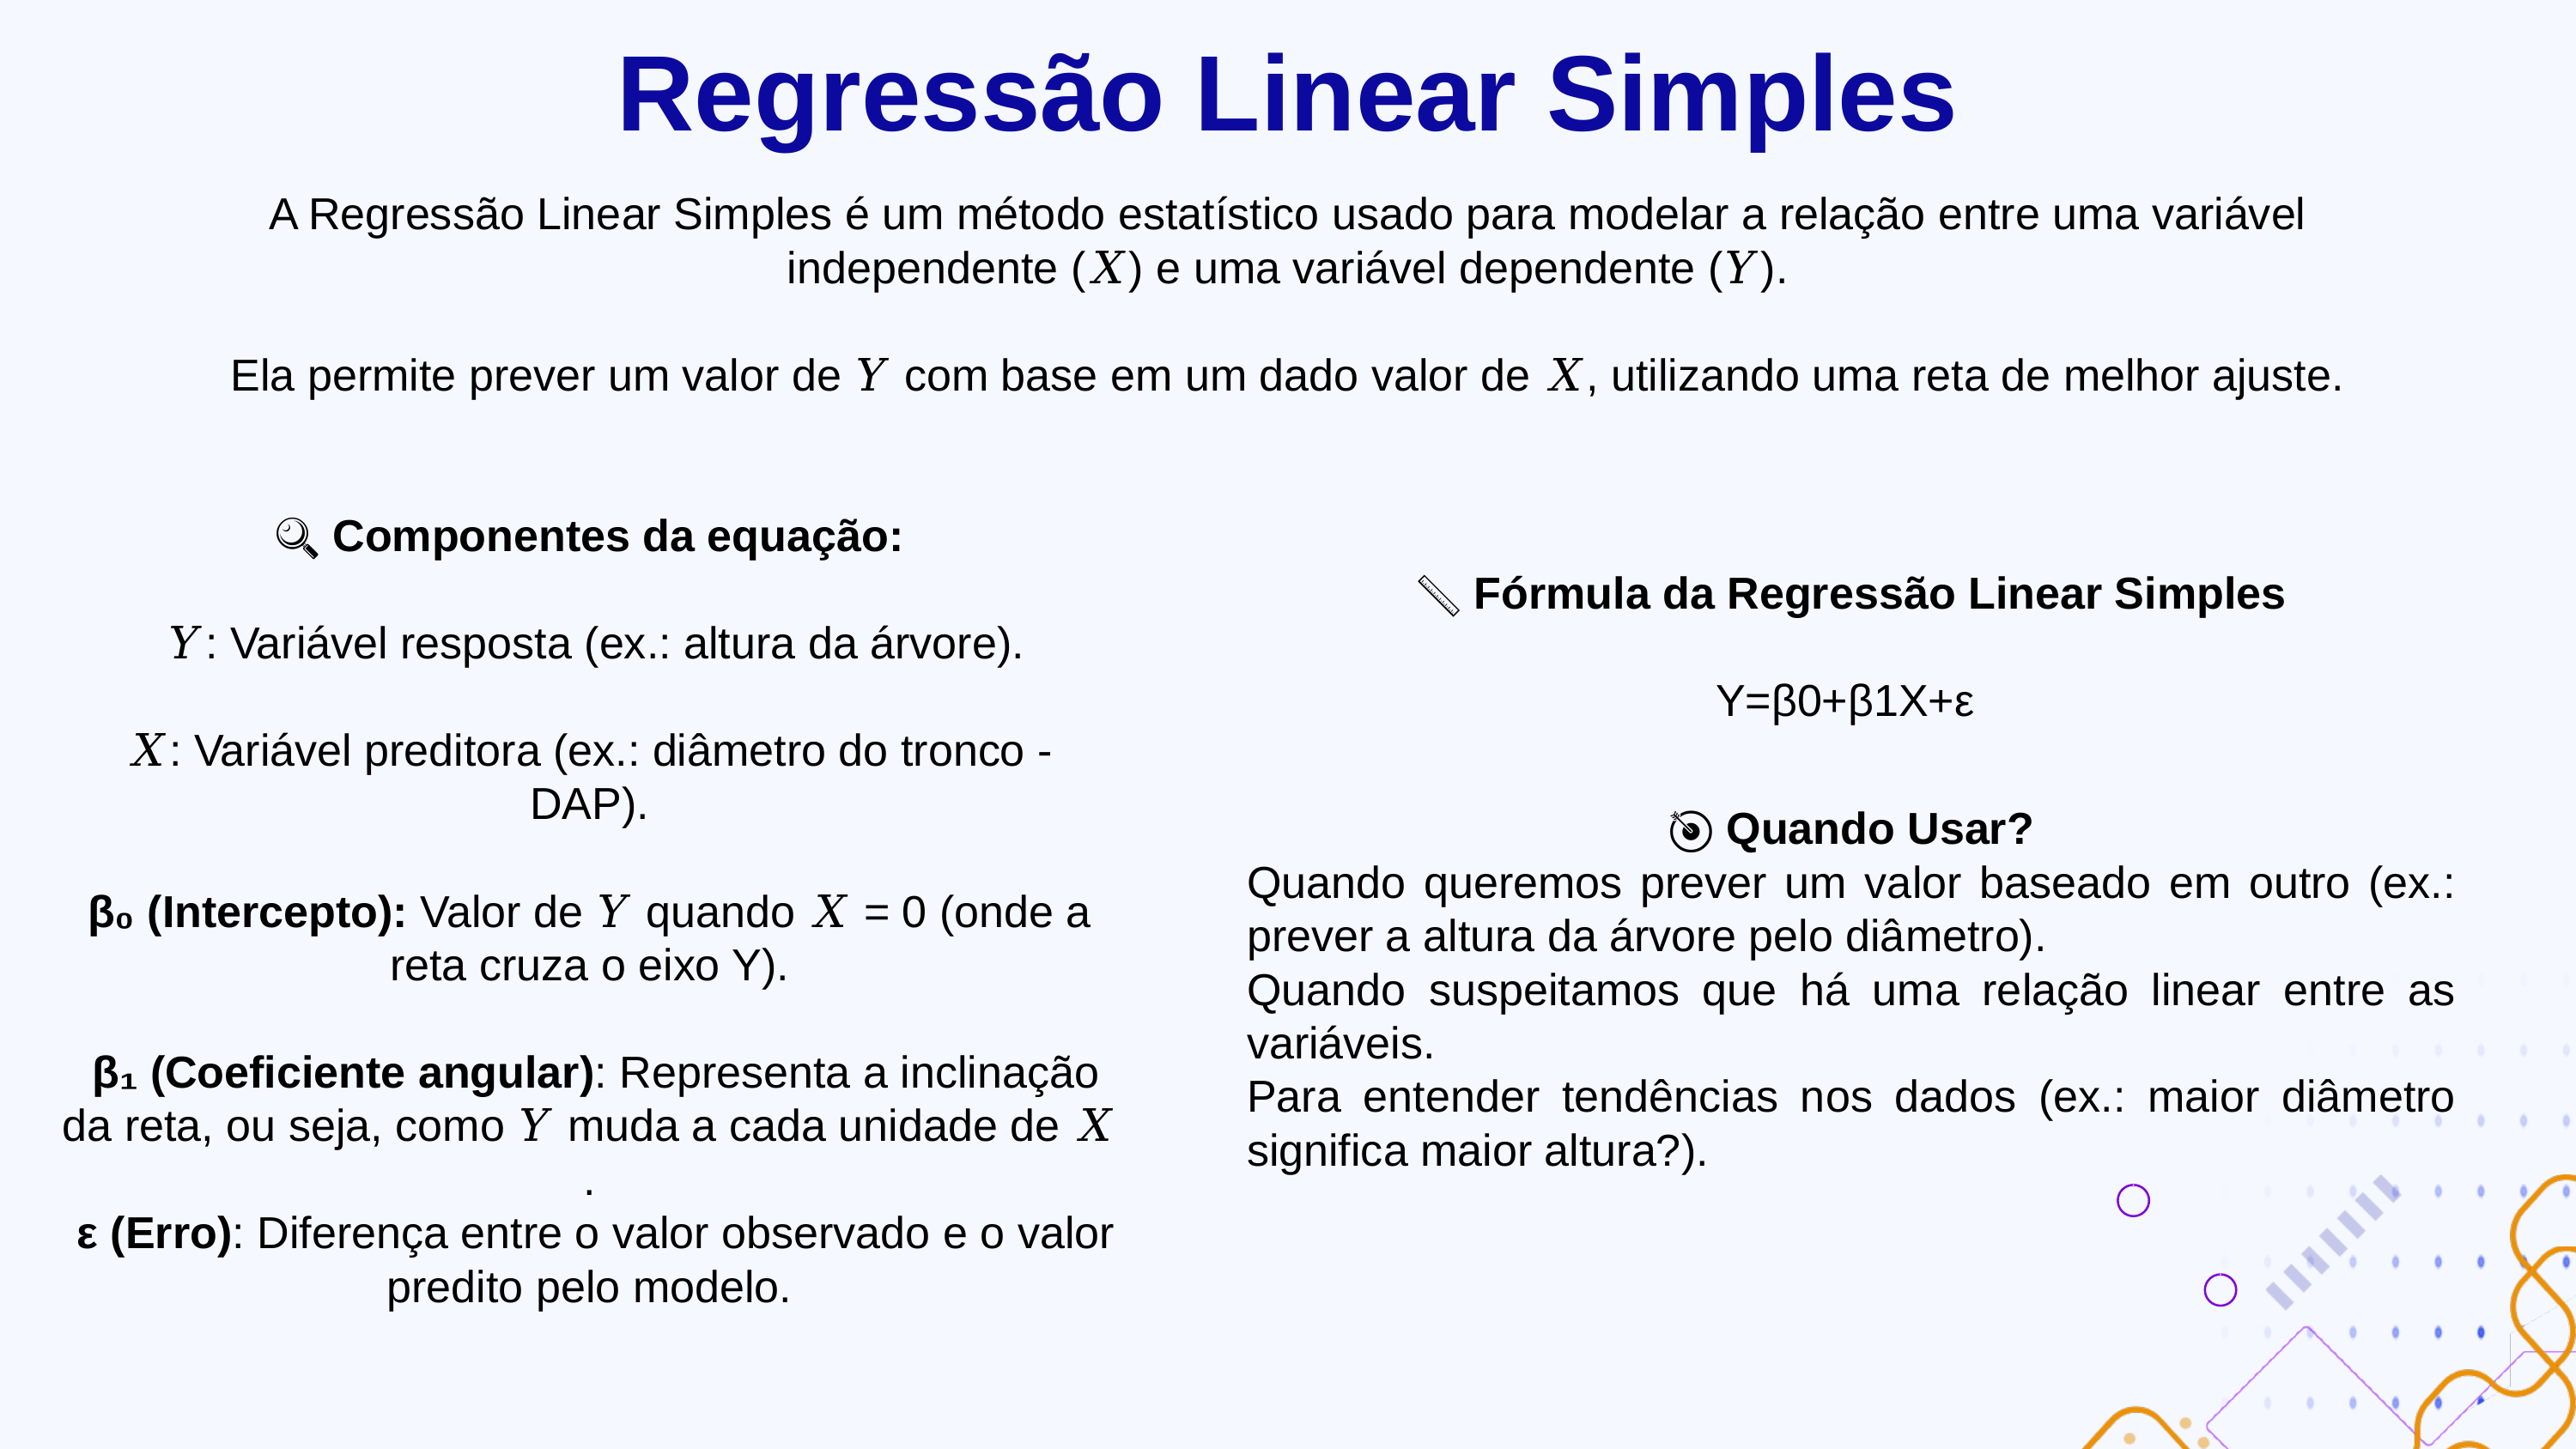

Regressão Linear Simples
A Regressão Linear Simples é um método estatístico usado para modelar a relação entre uma variável independente (𝑋) e uma variável dependente (𝑌).

Ela permite prever um valor de 𝑌 com base em um dado valor de 𝑋, utilizando uma reta de melhor ajuste.
🔍 Componentes da equação:

 𝑌: Variável resposta (ex.: altura da árvore).

𝑋: Variável preditora (ex.: diâmetro do tronco - DAP).

β₀ (Intercepto): Valor de 𝑌 quando 𝑋 = 0 (onde a reta cruza o eixo Y).

 β₁ (Coeficiente angular): Representa a inclinação da reta, ou seja, como 𝑌 muda a cada unidade de 𝑋
.
 ε (Erro): Diferença entre o valor observado e o valor predito pelo modelo.
📏 Fórmula da Regressão Linear Simples

Y=β0+β1X+ε
🎯 Quando Usar?
Quando queremos prever um valor baseado em outro (ex.: prever a altura da árvore pelo diâmetro).
Quando suspeitamos que há uma relação linear entre as variáveis.
Para entender tendências nos dados (ex.: maior diâmetro significa maior altura?).